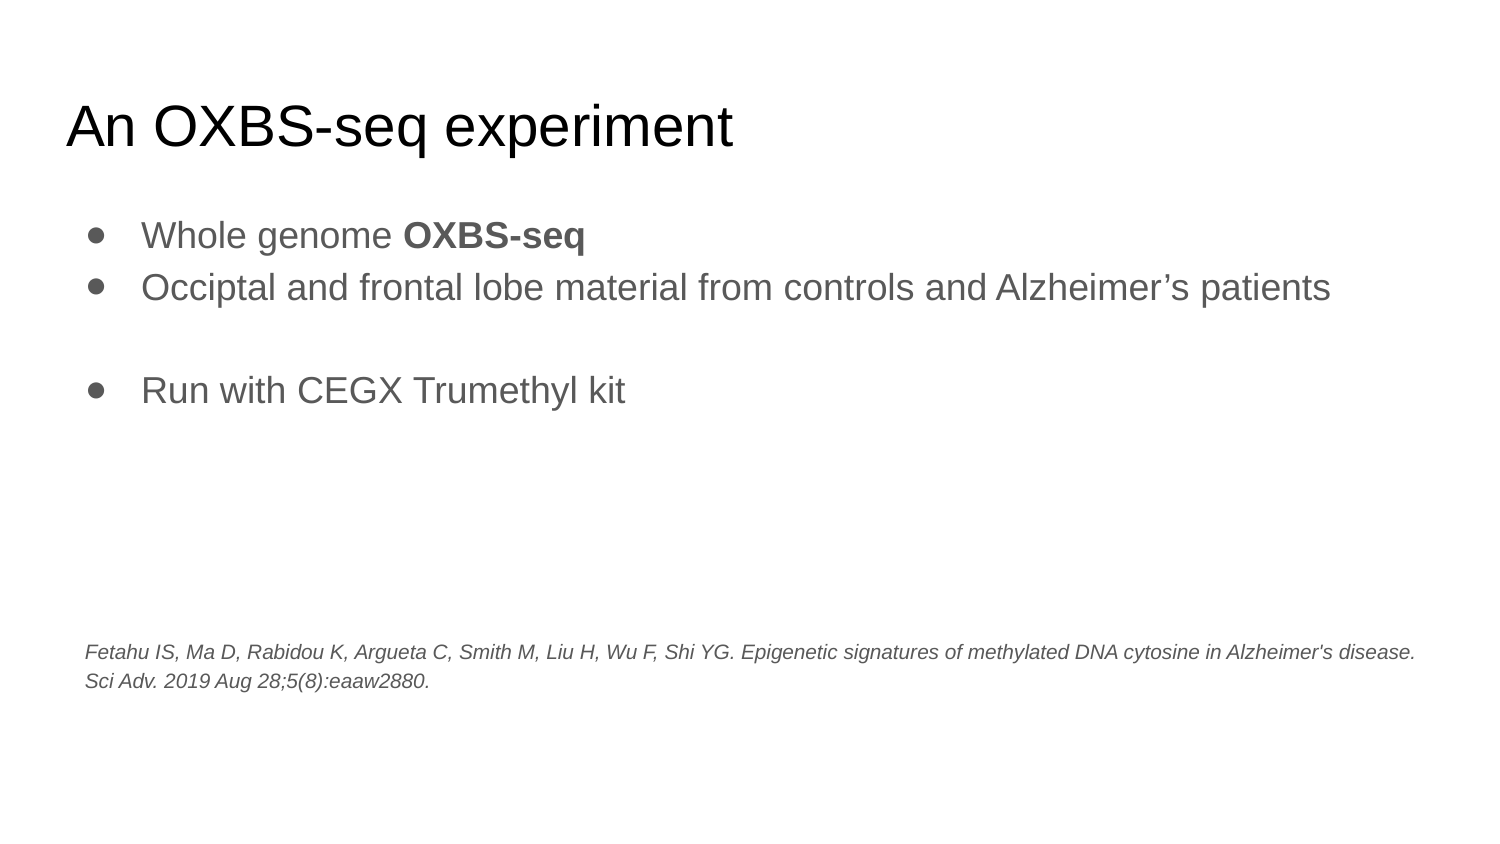

# An OXBS-seq experiment
Whole genome OXBS-seq
Occiptal and frontal lobe material from controls and Alzheimer’s patients

Run with CEGX Trumethyl kit

Fetahu IS, Ma D, Rabidou K, Argueta C, Smith M, Liu H, Wu F, Shi YG. Epigenetic signatures of methylated DNA cytosine in Alzheimer's disease.
Sci Adv. 2019 Aug 28;5(8):eaaw2880.